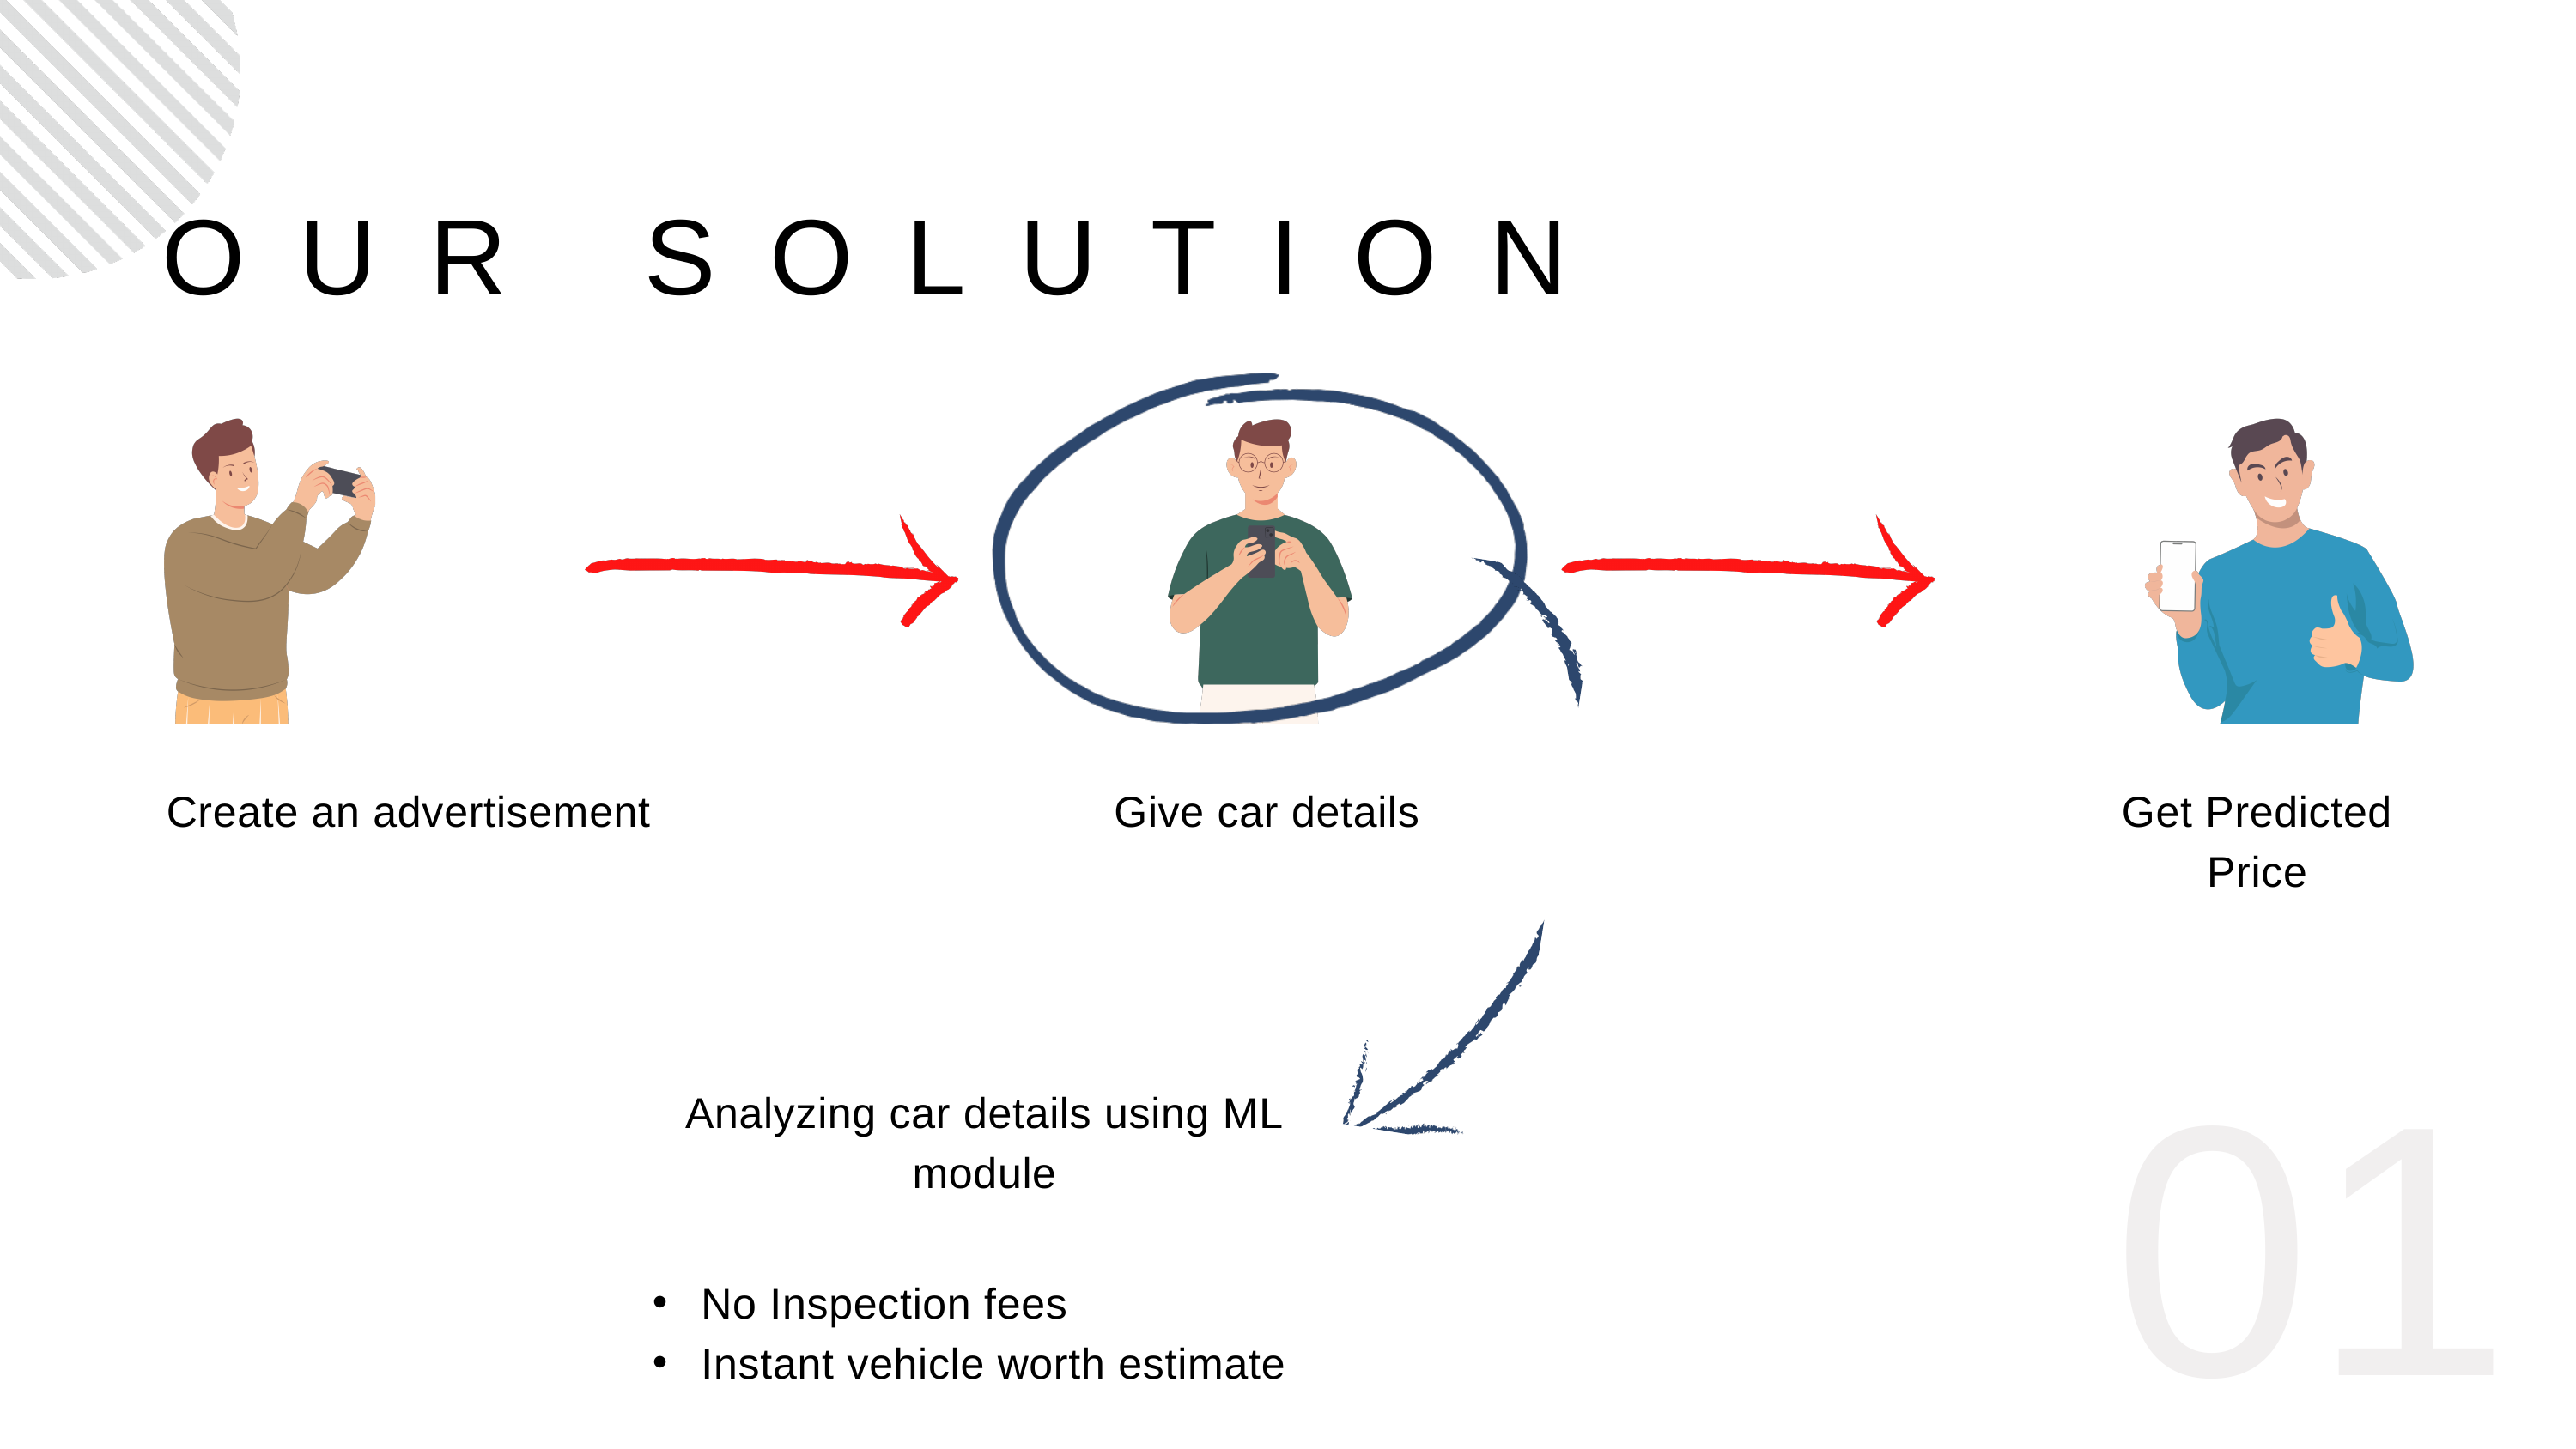

OUR SOLUTION

Create an advertisement
Give car details
Get Predicted Price
01
Analyzing car details using ML module
No Inspection fees
Instant vehicle worth estimate